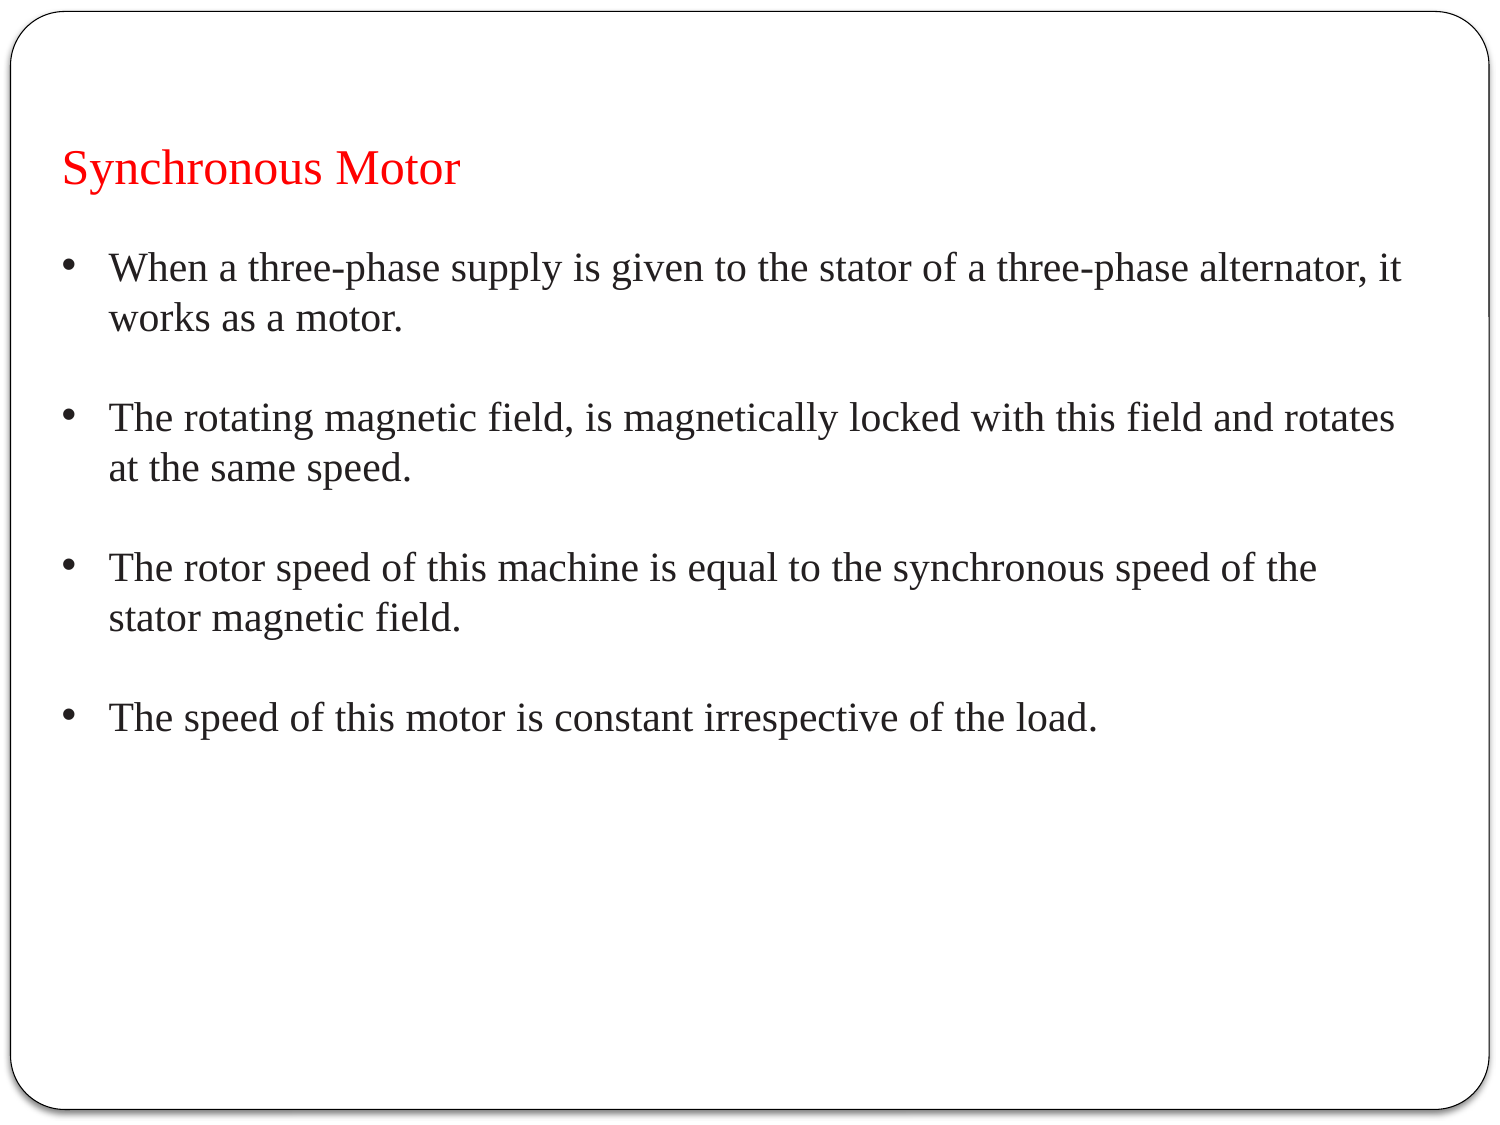

Synchronous Motor

When a three-phase supply is given to the stator of a three-phase alternator, it works as a motor.

The rotating magnetic field, is magnetically locked with this field and rotates at the same speed.

The rotor speed of this machine is equal to the synchronous speed of the stator magnetic field.

The speed of this motor is constant irrespective of the load.